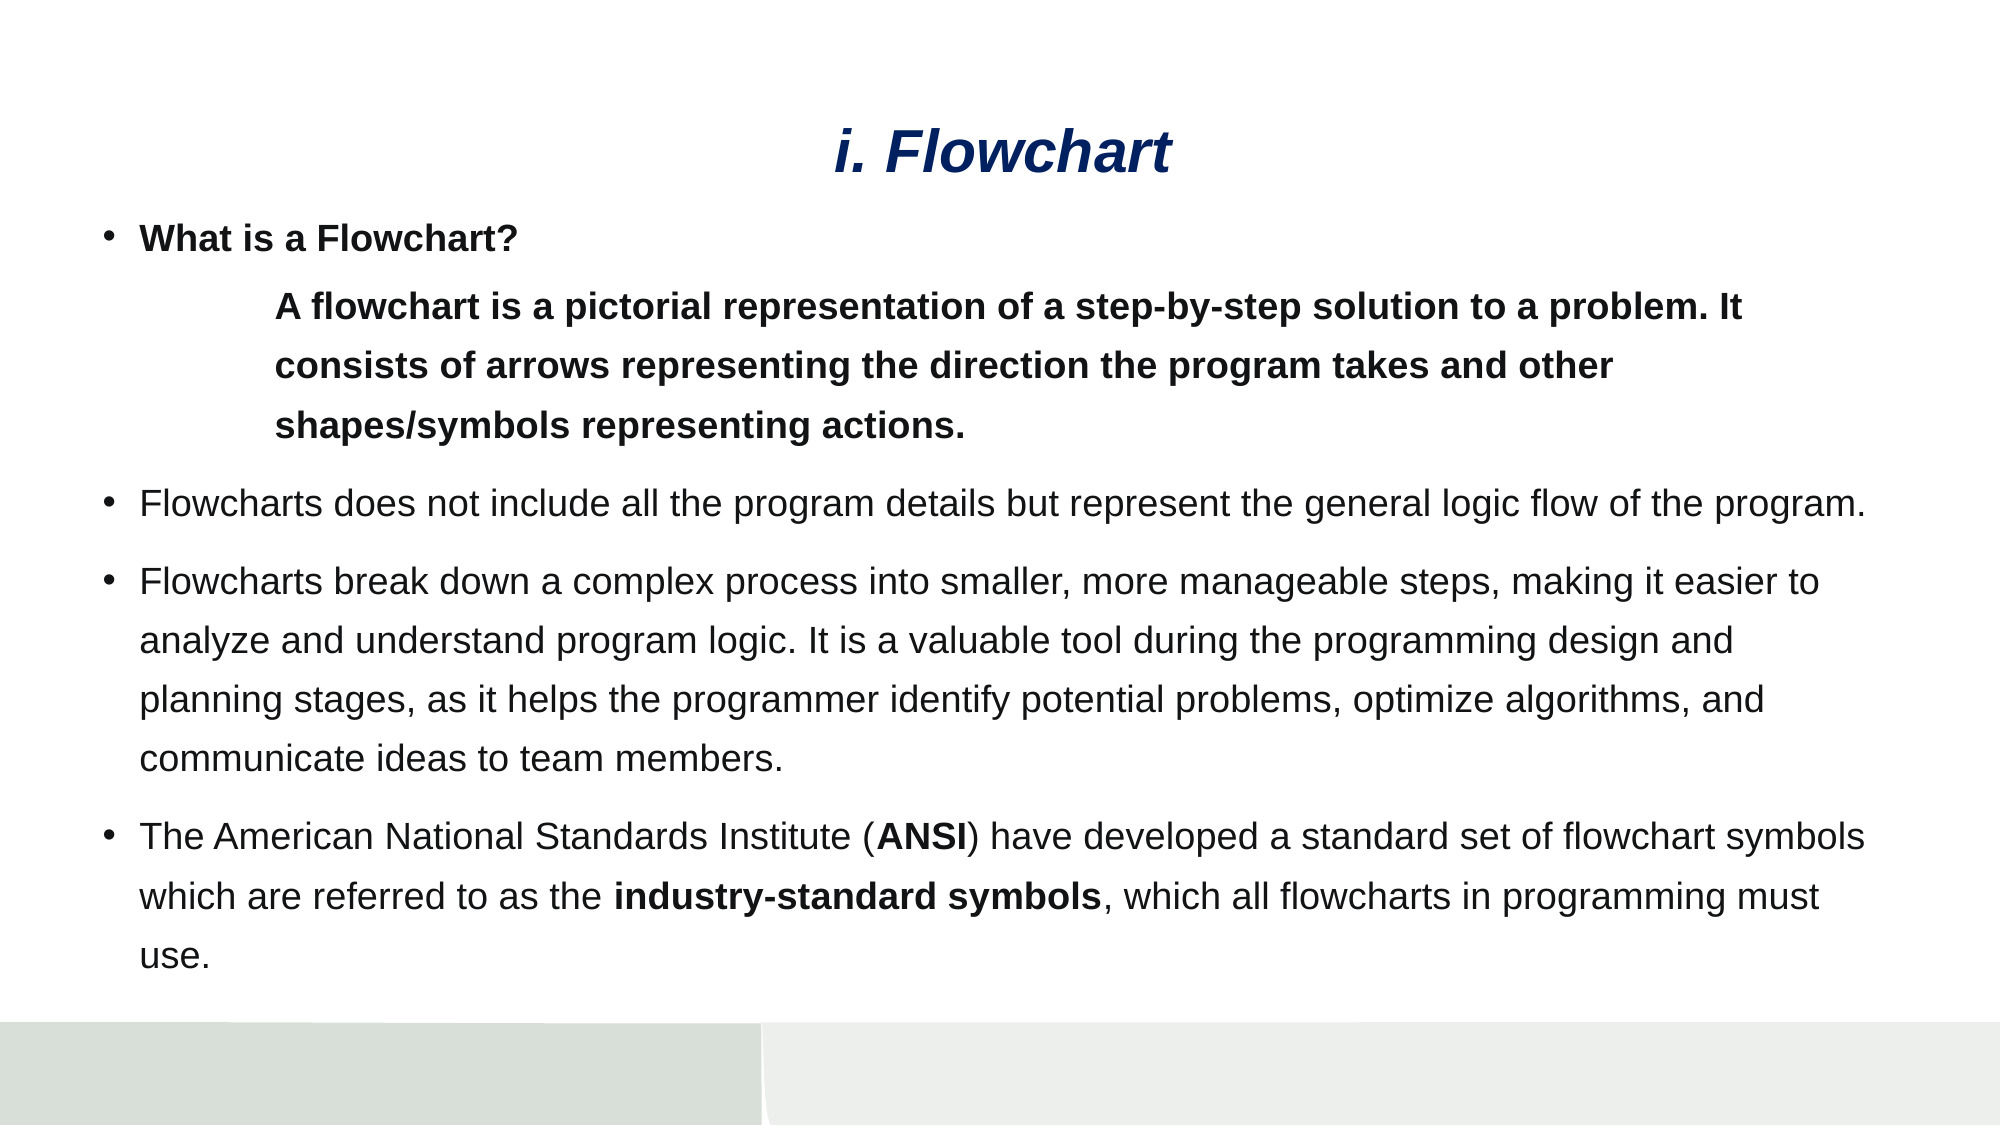

# i. Flowchart
What is a Flowchart?
A flowchart is a pictorial representation of a step-by-step solution to a problem. It consists of arrows representing the direction the program takes and other shapes/symbols representing actions.
Flowcharts does not include all the program details but represent the general logic flow of the program.
Flowcharts break down a complex process into smaller, more manageable steps, making it easier to analyze and understand program logic. It is a valuable tool during the programming design and planning stages, as it helps the programmer identify potential problems, optimize algorithms, and communicate ideas to team members.
The American National Standards Institute (ANSI) have developed a standard set of flowchart symbols which are referred to as the industry-standard symbols, which all flowcharts in programming must use.